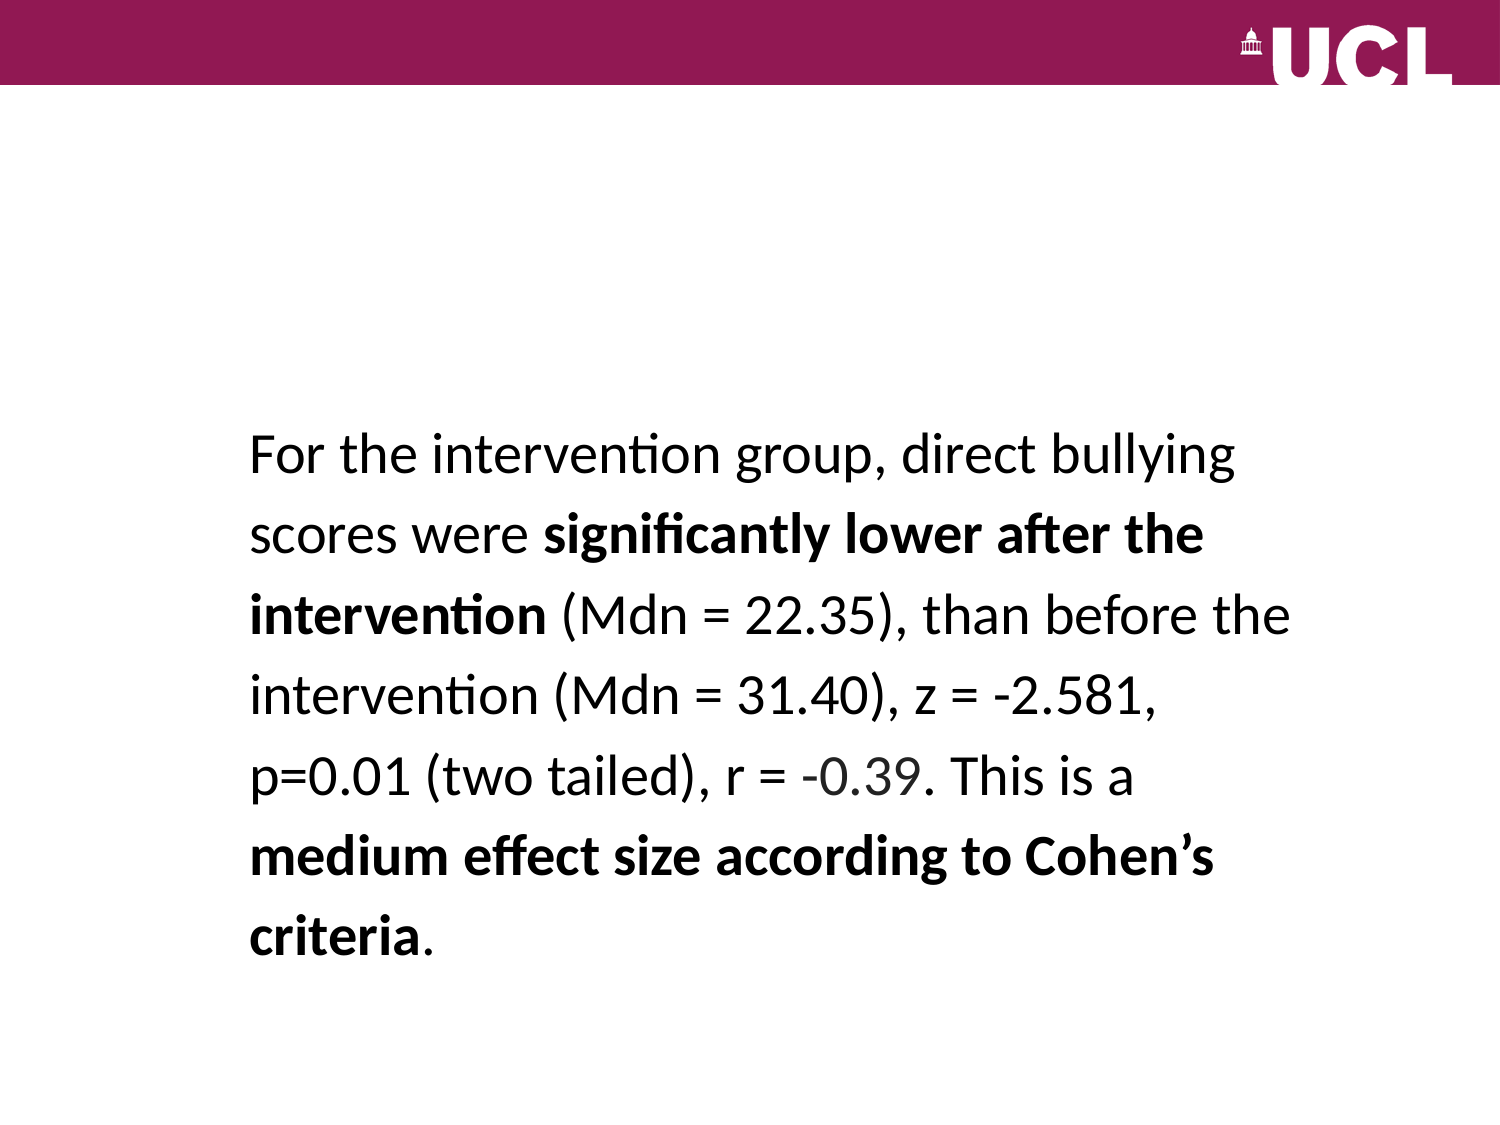

For the intervention group, direct bullying scores were significantly lower after the intervention (Mdn = 22.35), than before the intervention (Mdn = 31.40), z = -2.581, p=0.01 (two tailed), r = -0.39. This is a medium effect size according to Cohen’s criteria.